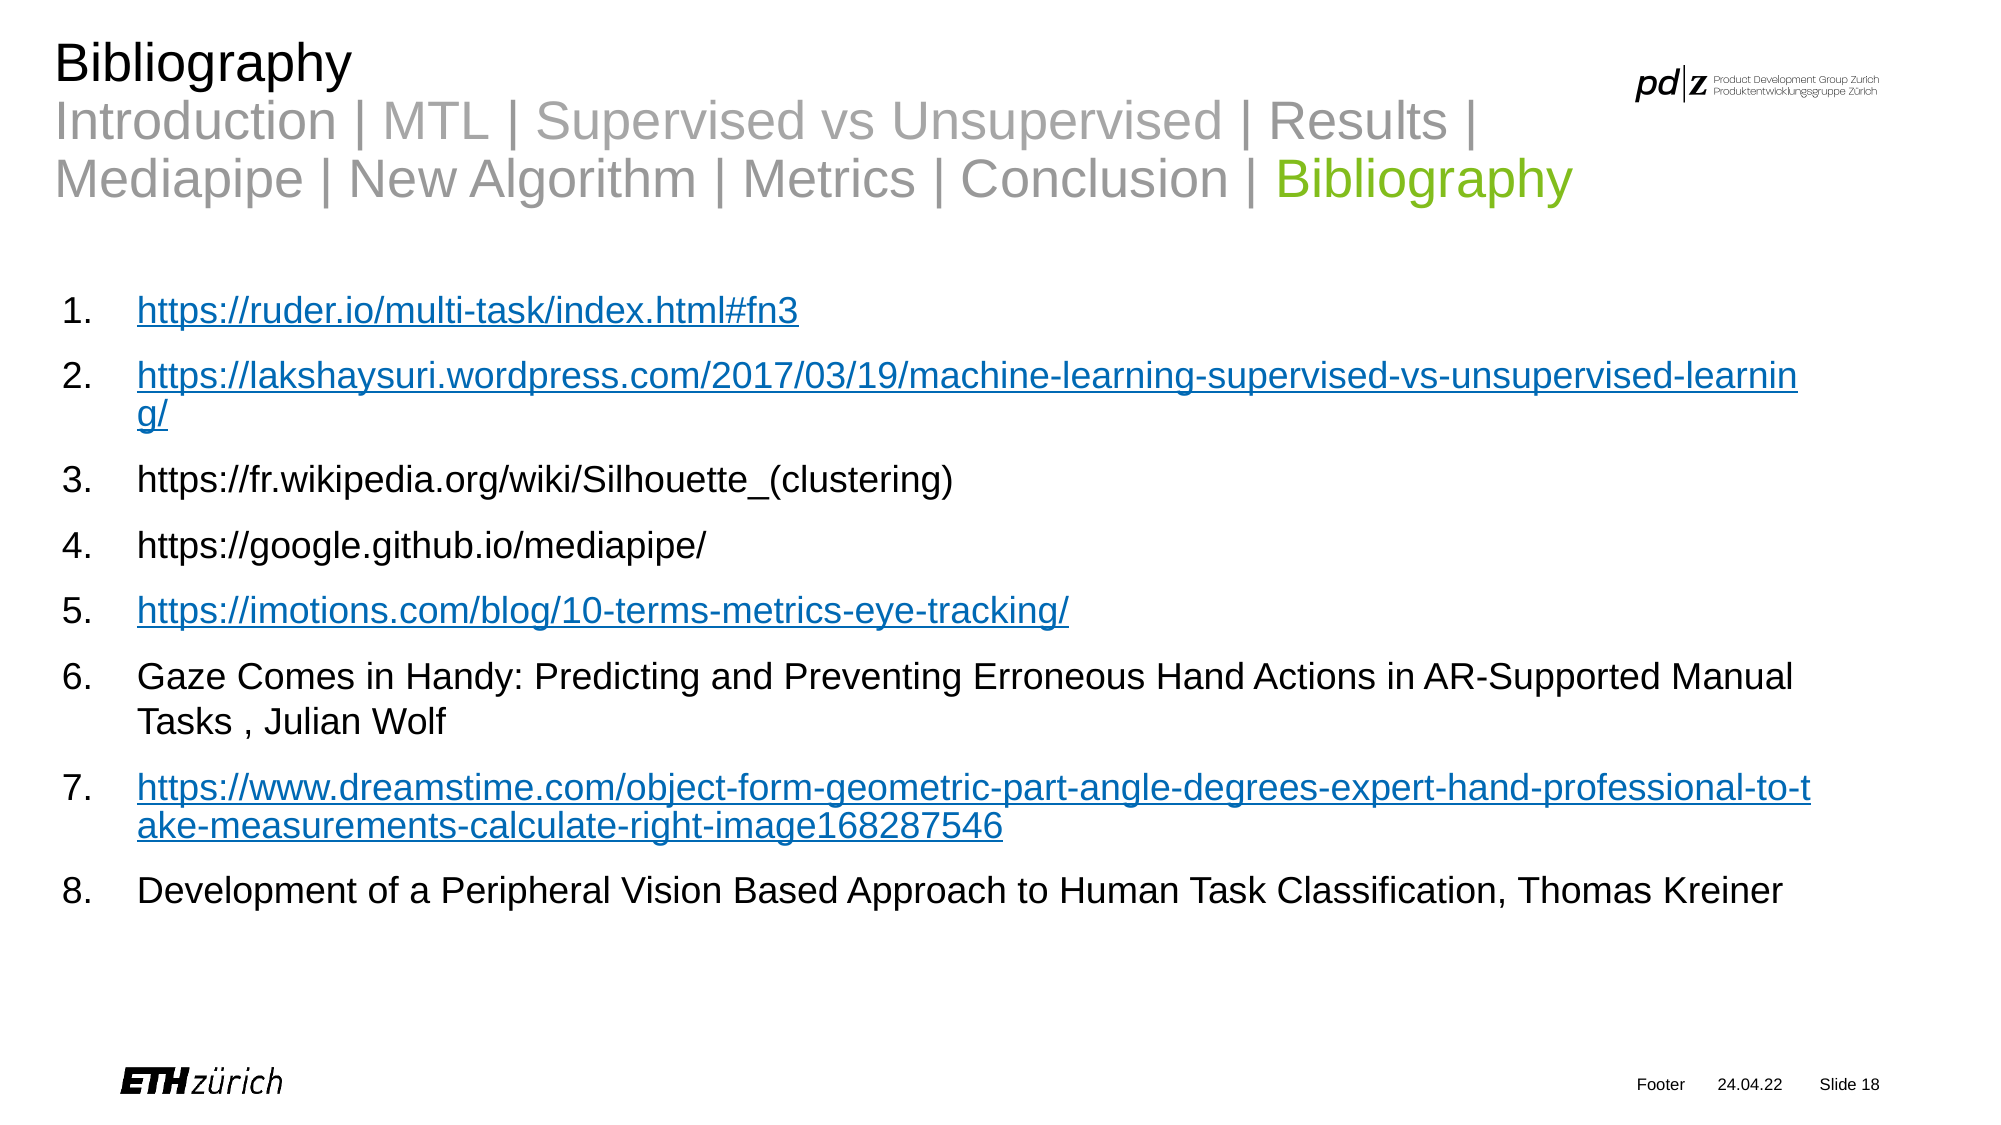

# Bibliography Introduction | MTL | Supervised vs Unsupervised | Results | Mediapipe | New Algorithm | Metrics | Conclusion | Bibliography
https://ruder.io/multi-task/index.html#fn3
https://lakshaysuri.wordpress.com/2017/03/19/machine-learning-supervised-vs-unsupervised-learning/
https://fr.wikipedia.org/wiki/Silhouette_(clustering)
https://google.github.io/mediapipe/
https://imotions.com/blog/10-terms-metrics-eye-tracking/
Gaze Comes in Handy: Predicting and Preventing Erroneous Hand Actions in AR-Supported Manual Tasks , Julian Wolf
https://www.dreamstime.com/object-form-geometric-part-angle-degrees-expert-hand-professional-to-take-measurements-calculate-right-image168287546
Development of a Peripheral Vision Based Approach to Human Task Classification, Thomas Kreiner

Footer
24.04.22
Slide 18